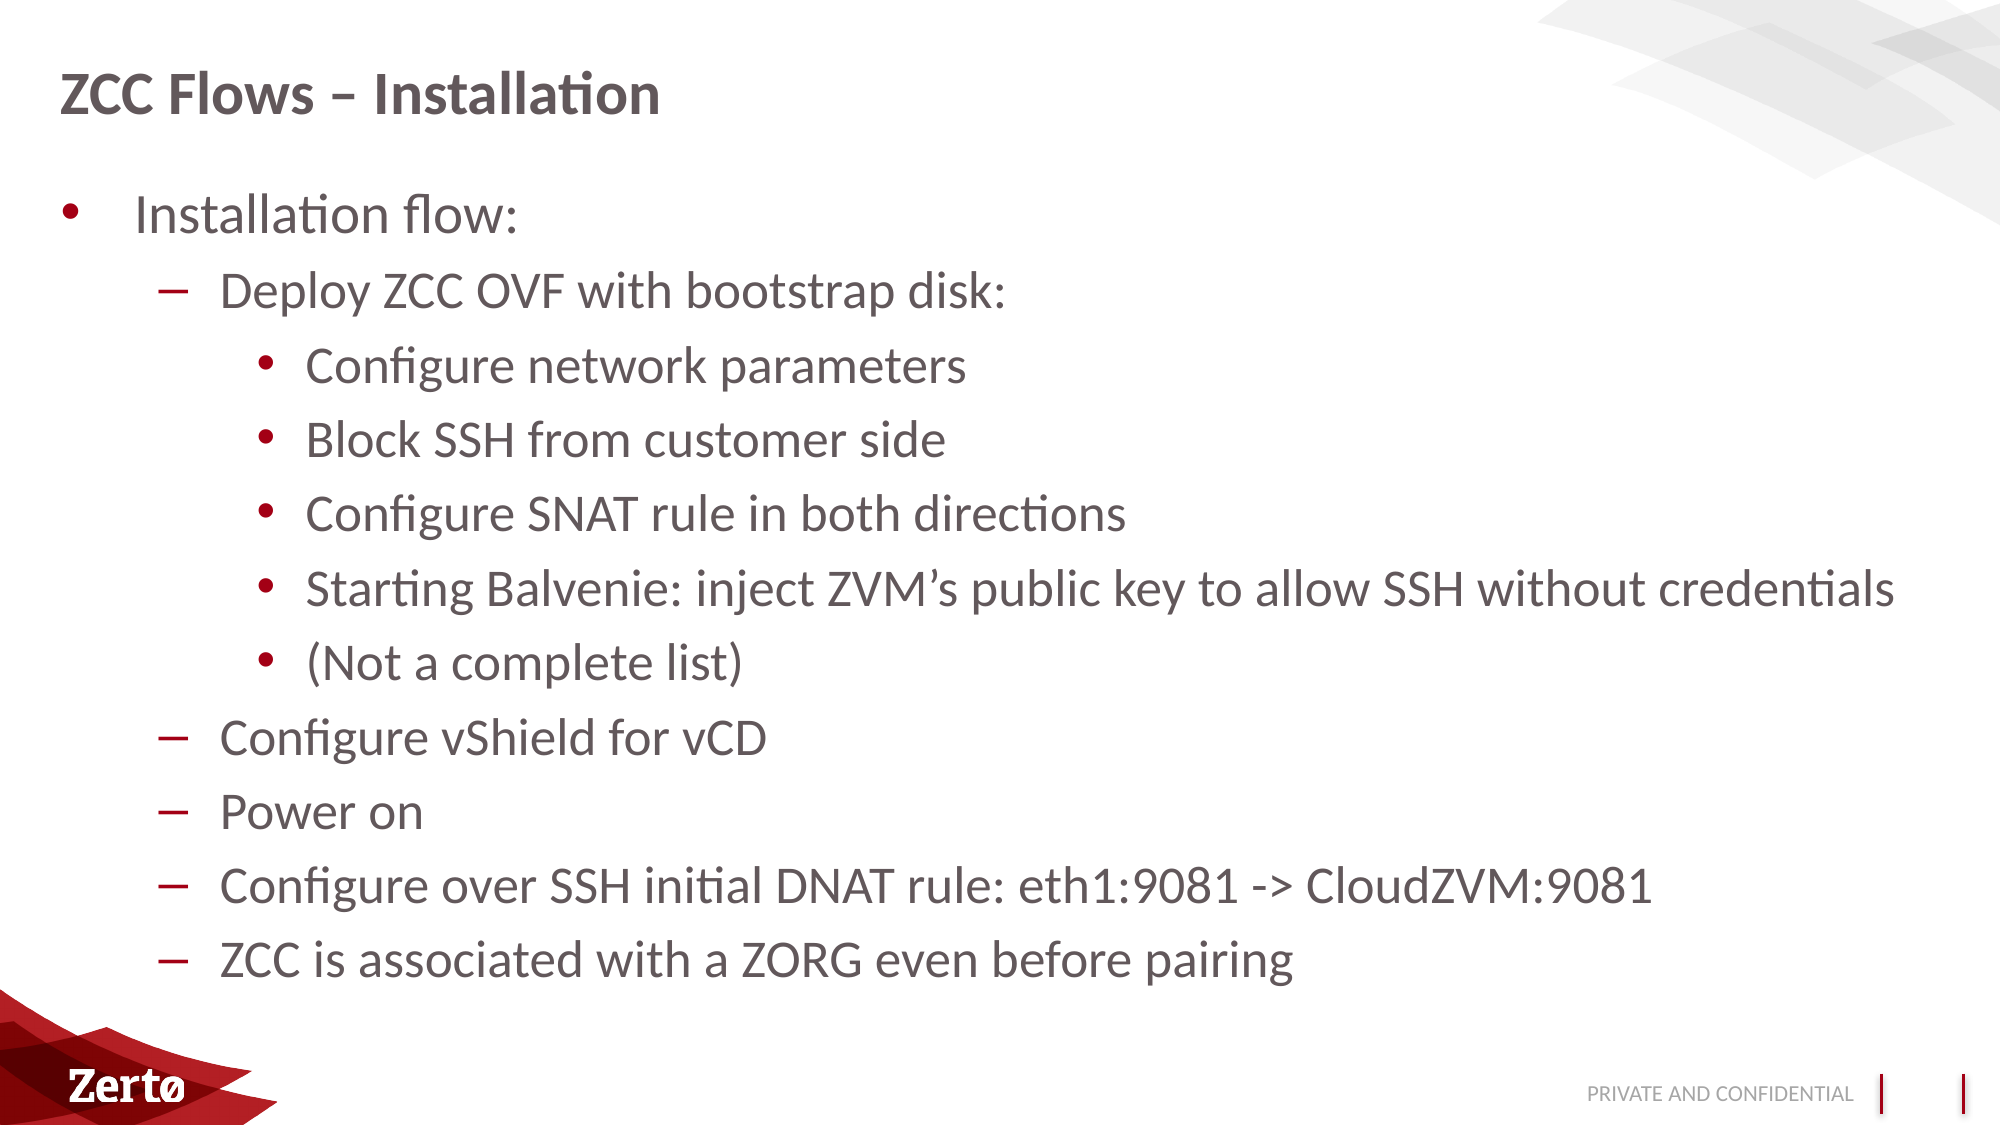

# ZCC Flows – Installation
Installation flow:
Deploy ZCC OVF with bootstrap disk:
Configure network parameters
Block SSH from customer side
Configure SNAT rule in both directions
Starting Balvenie: inject ZVM’s public key to allow SSH without credentials
(Not a complete list)
Configure vShield for vCD
Power on
Configure over SSH initial DNAT rule: eth1:9081 -> CloudZVM:9081
ZCC is associated with a ZORG even before pairing